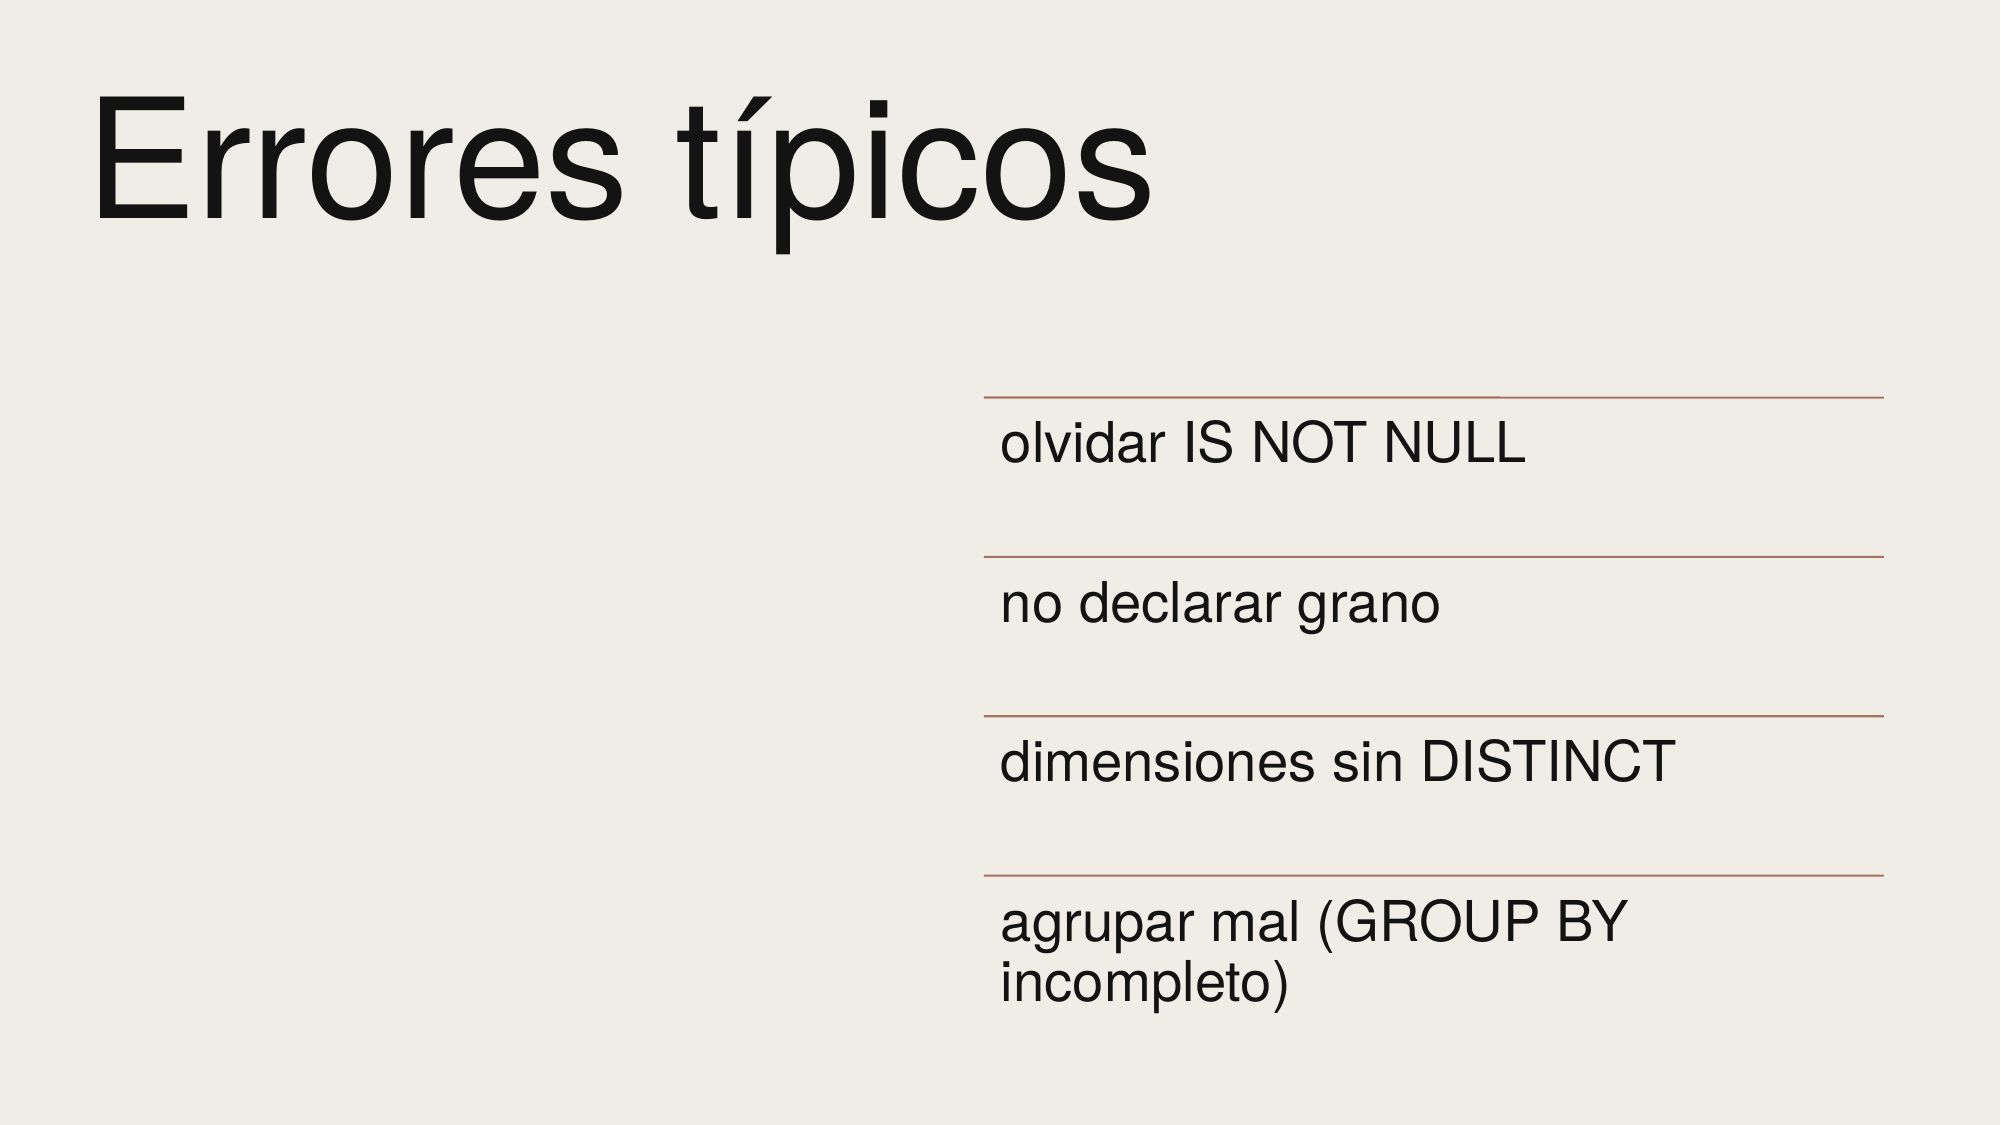

# Errores típicos
olvidar IS NOT NULL
no declarar grano
dimensiones sin DISTINCT
agrupar mal (GROUP BY incompleto)